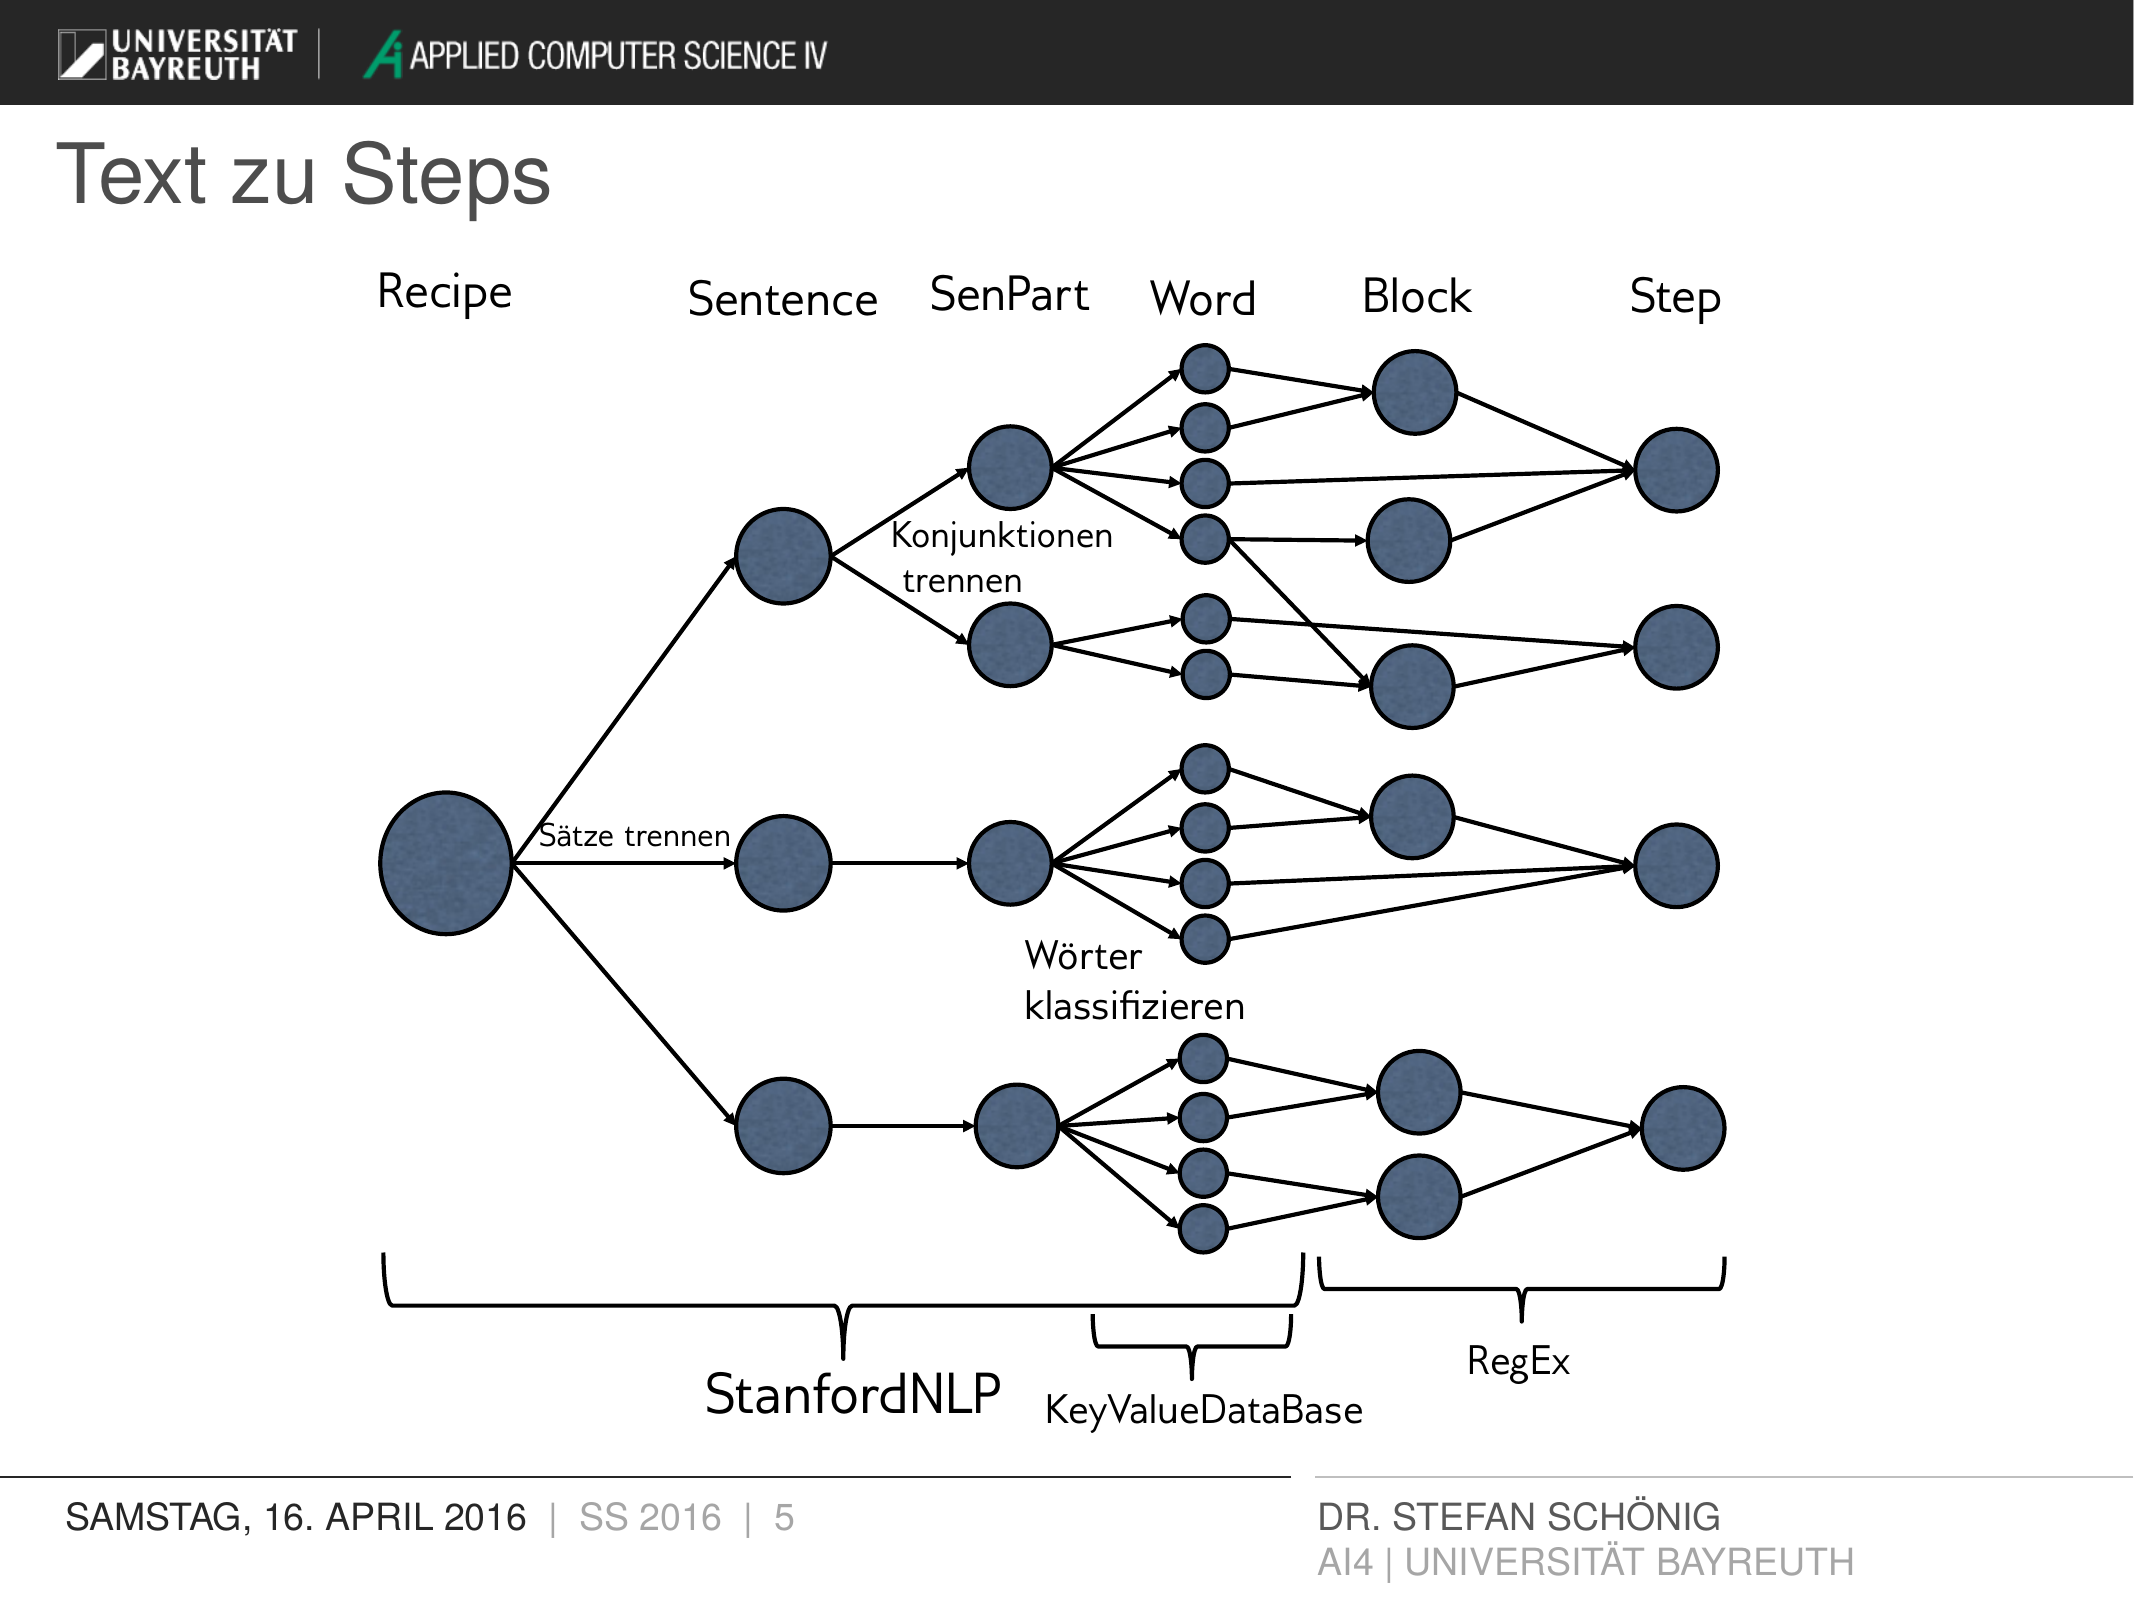

# Text zu Steps
Recipe
SenPart
Step
Block
Word
Sentence

Konjunktionen
 trennen

Sätze trennen

Wörter
klassifizieren

RegEx
StanfordNLP
KeyValueDataBase